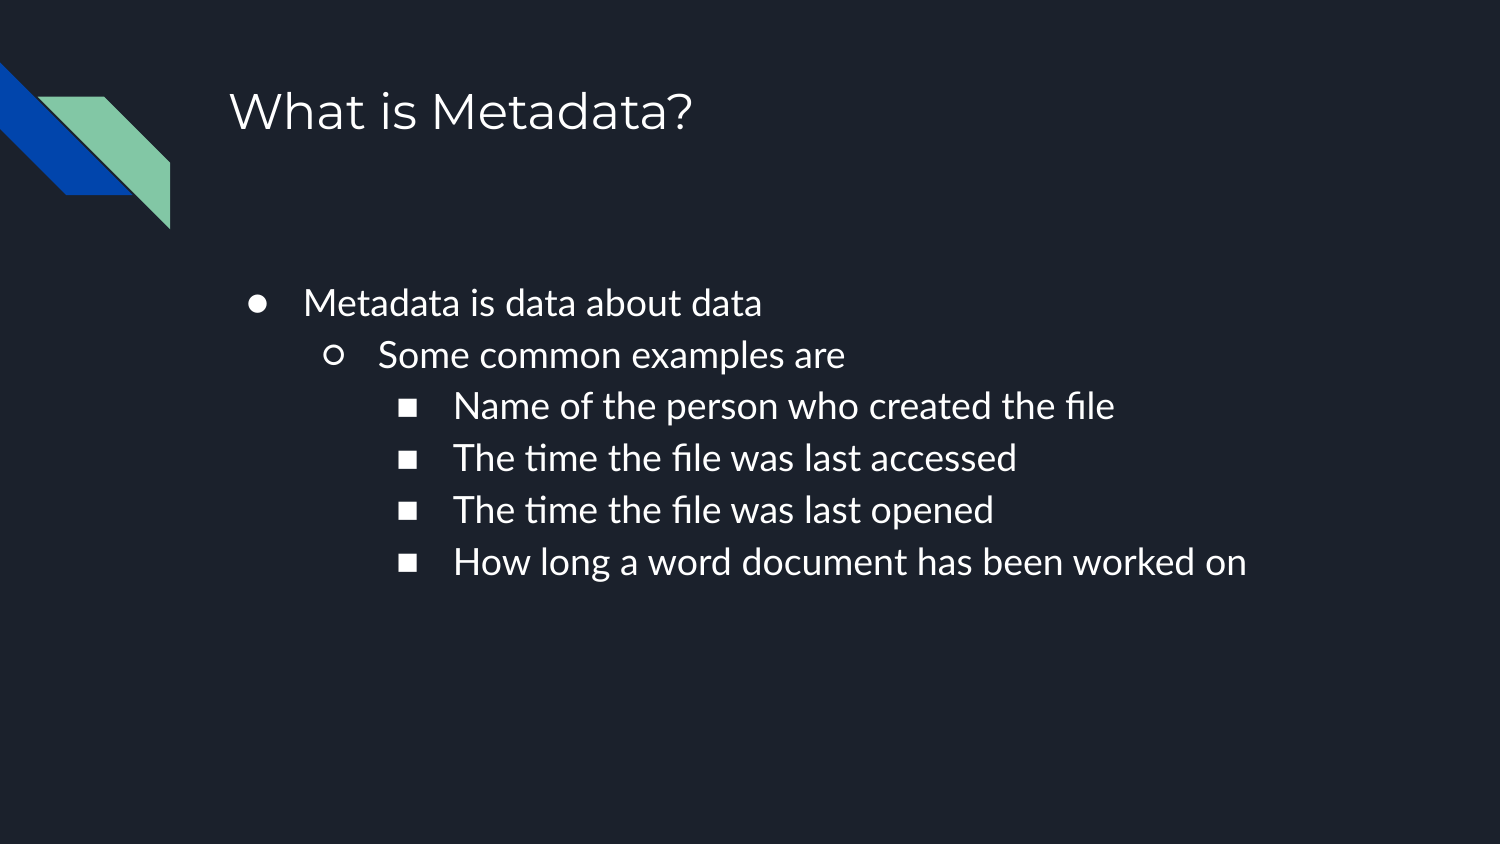

# What is Metadata?
Metadata is data about data
Some common examples are
Name of the person who created the file
The time the file was last accessed
The time the file was last opened
How long a word document has been worked on